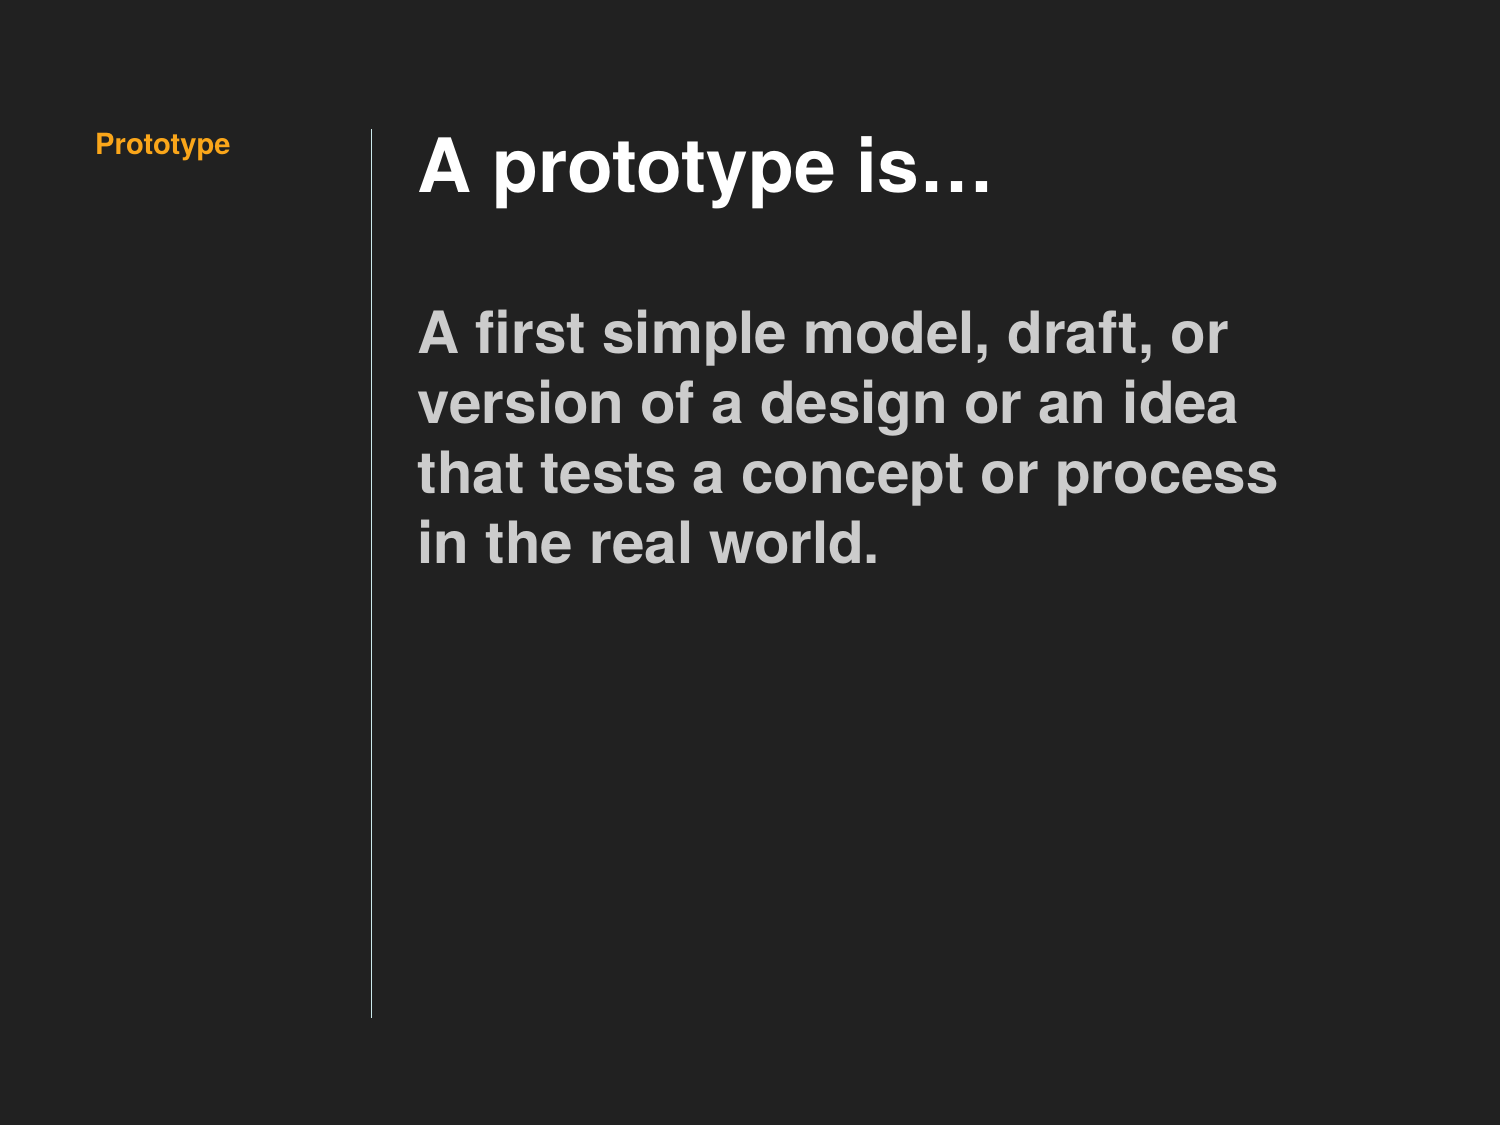

# A prototype is…

A first simple model, draft, or version of a design or an idea that tests a concept or process in the real world.
Prototype